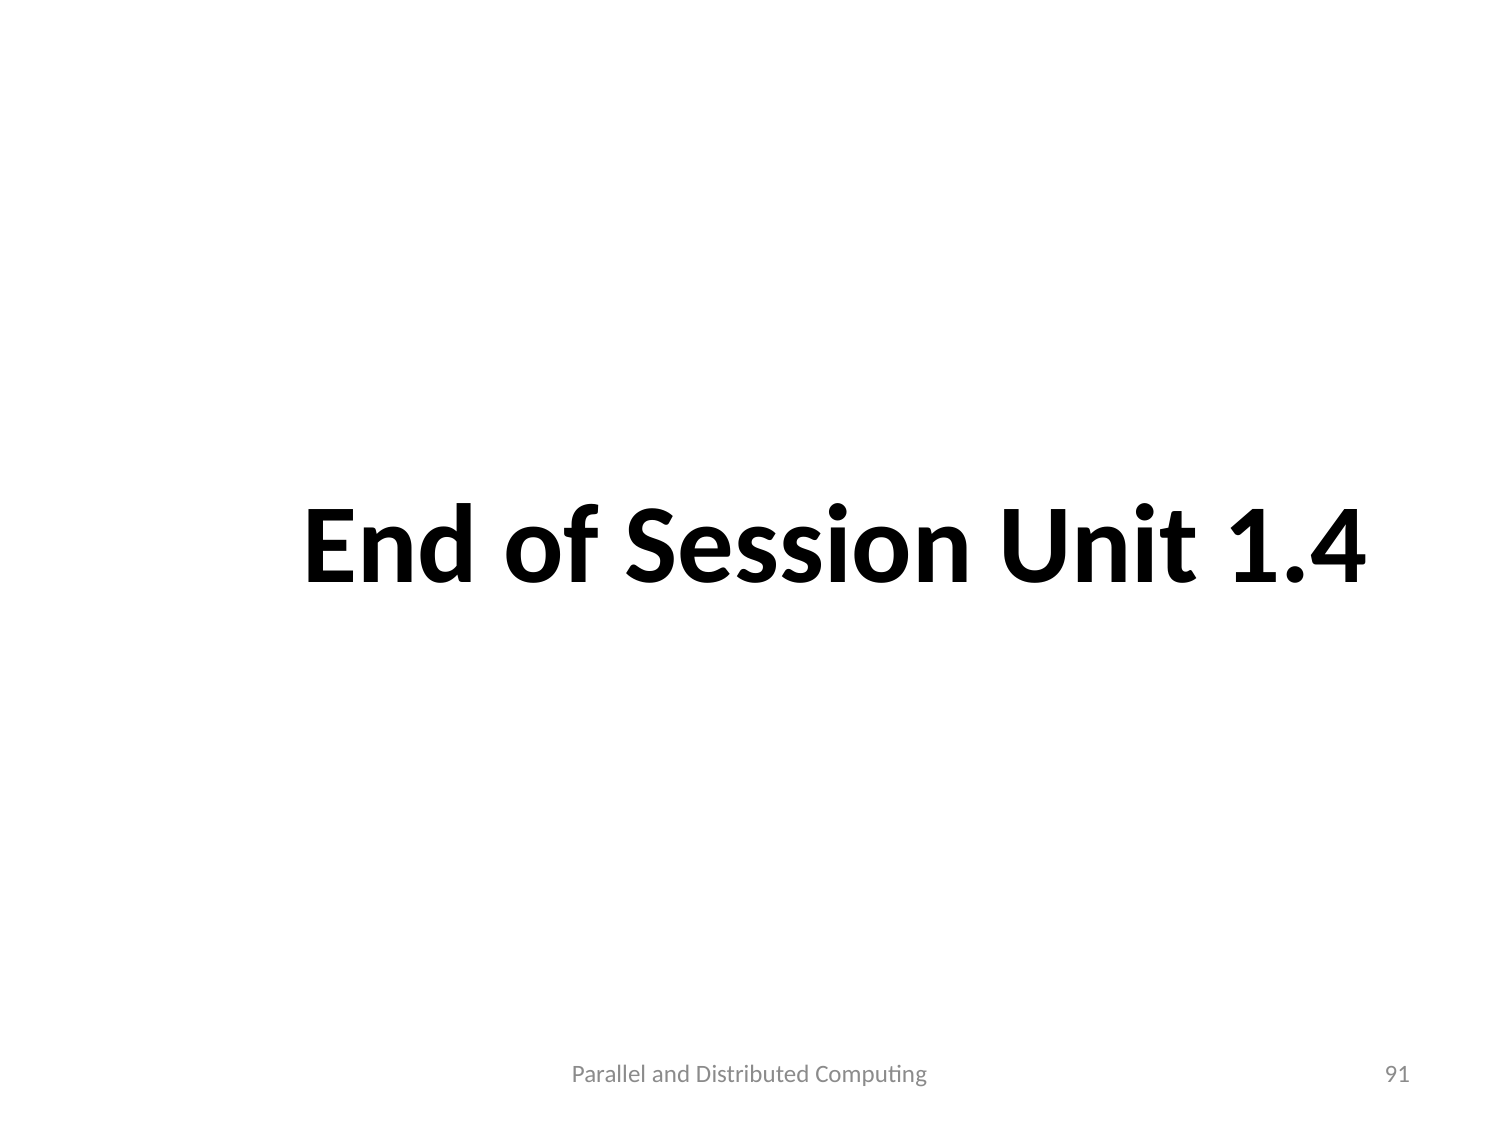

End of Session Unit 1.4
Parallel and Distributed Computing
91